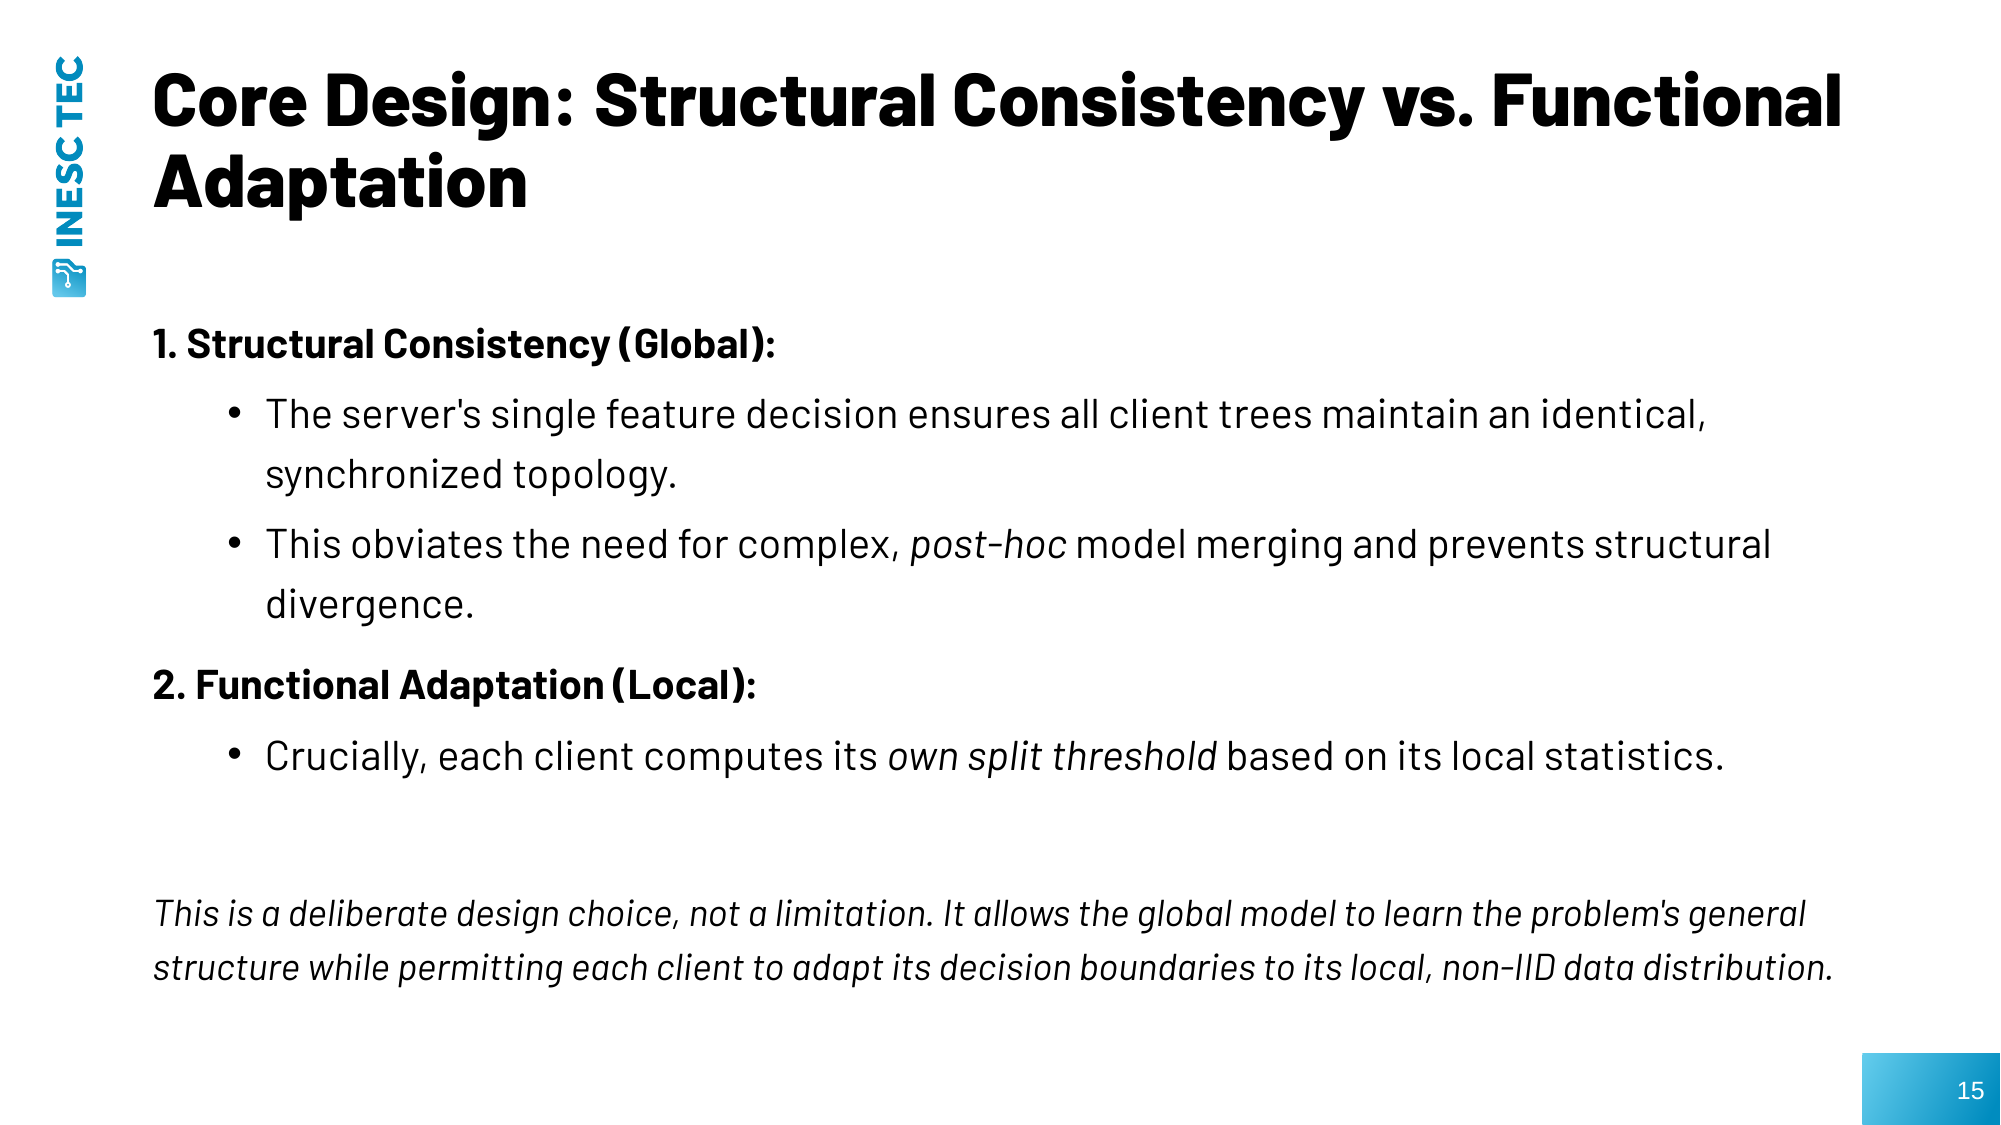

# Core Design: Structural Consistency vs. Functional Adaptation
1. Structural Consistency (Global):
The server's single feature decision​ ensures all client trees maintain an identical, synchronized topology.
This obviates the need for complex, post-hoc model merging and prevents structural divergence.
2. Functional Adaptation (Local):
Crucially, each client computes its own split threshold​ based on its local statistics.

This is a deliberate design choice, not a limitation. It allows the global model to learn the problem's general structure while permitting each client to adapt its decision boundaries to its local, non-IID data distribution.

15